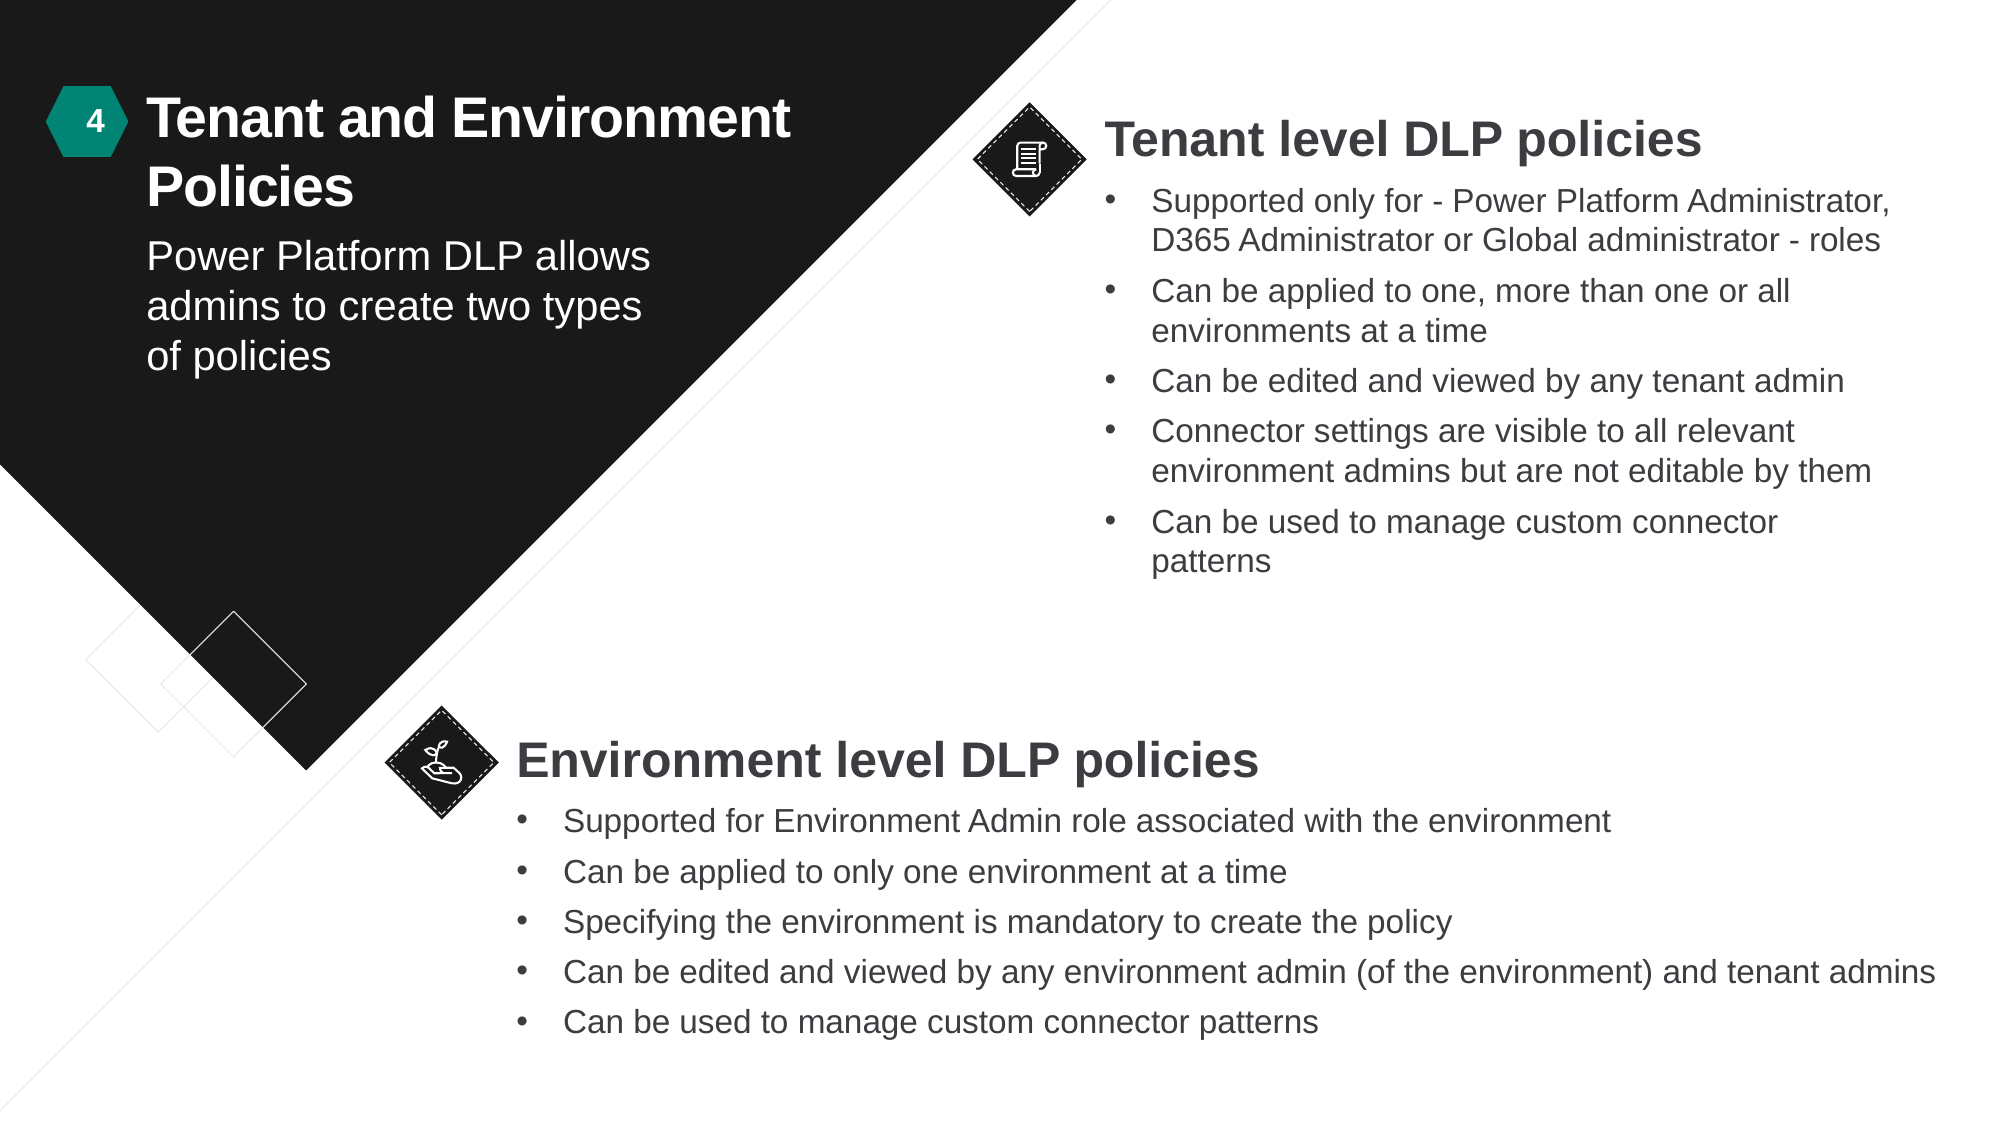

Tenant and Environment Policies
4

Tenant level DLP policies
Supported only for - Power Platform Administrator, D365 Administrator or Global administrator - roles
Can be applied to one, more than one or all environments at a time
Can be edited and viewed by any tenant admin
Connector settings are visible to all relevant environment admins but are not editable by them
Can be used to manage custom connector patterns
Power Platform DLP allows admins to create two types
of policies

Environment level DLP policies
Supported for Environment Admin role associated with the environment
Can be applied to only one environment at a time
Specifying the environment is mandatory to create the policy
Can be edited and viewed by any environment admin (of the environment) and tenant admins
Can be used to manage custom connector patterns